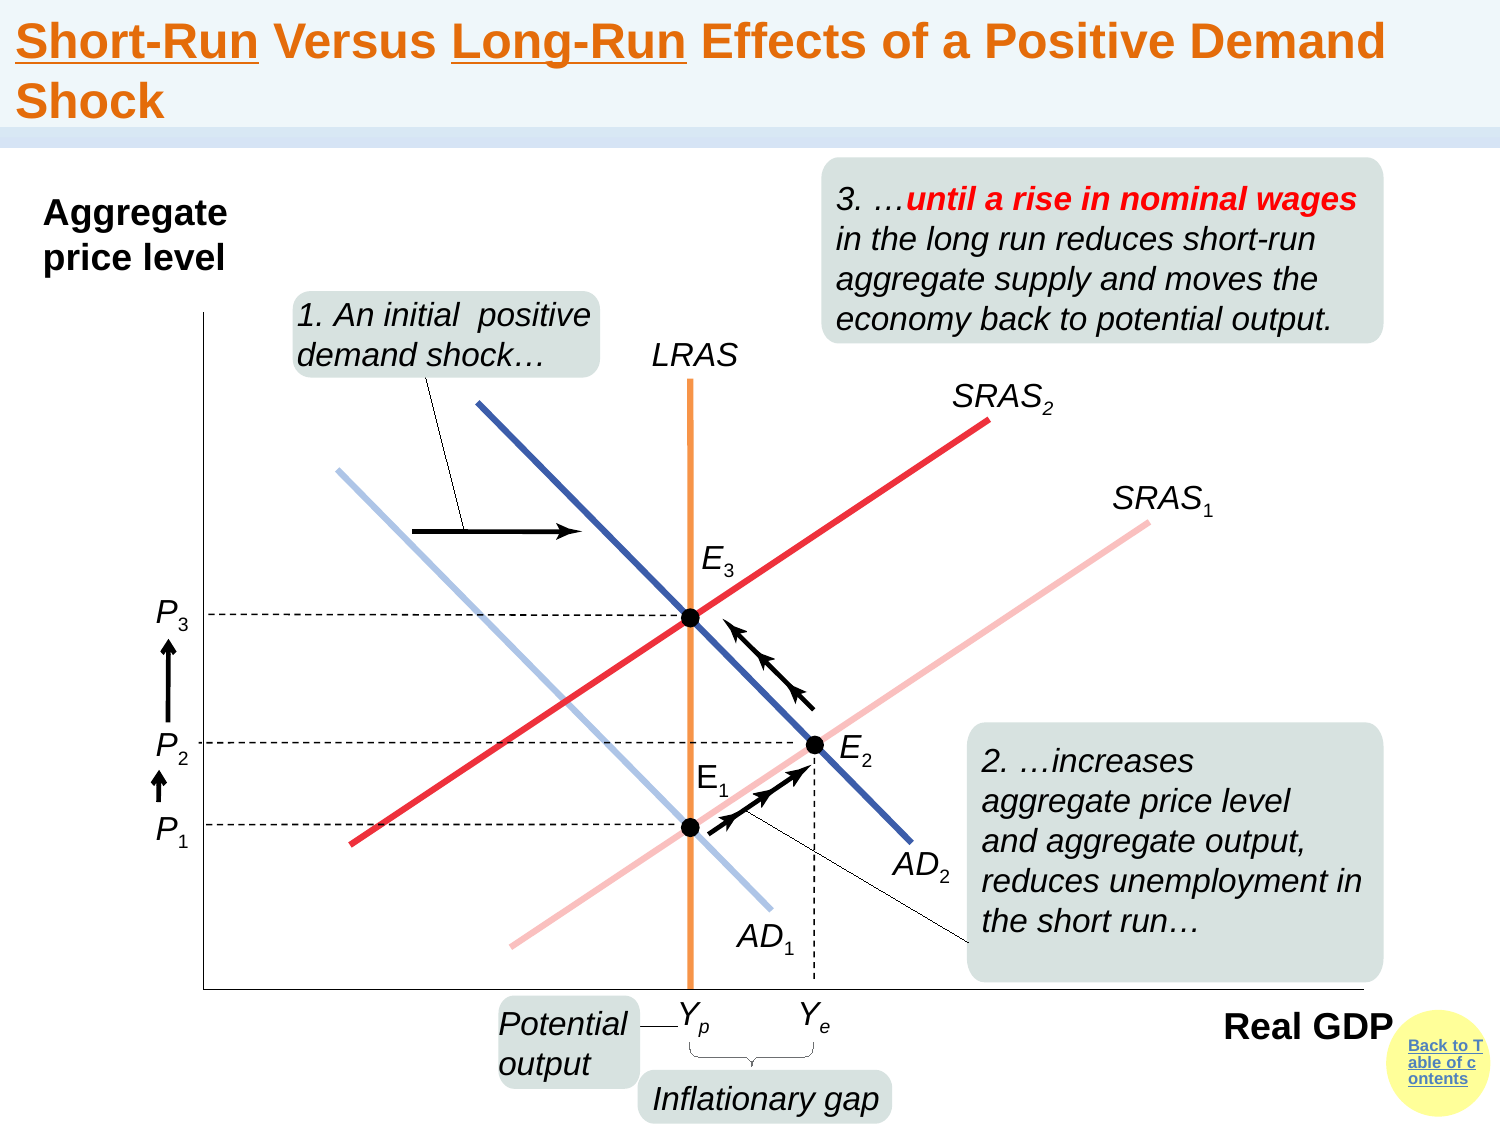

# Short-Run Versus Long-Run Effects of a Positive Demand Shock

3. …until a rise in nominal wages in the long run reduces short-run aggregate supply and moves the economy back to potential output.
Aggregate price level
 An initial  positive
demand shock…

AD2

LRAS
SRAS2

SRAS1

E3
P3

E2

2. …increases
aggregate price level
and aggregate output,
reduces unemployment in the short run…
P2

E1

P1

AD1
Yp
Ye
Potential
output
Real GDP

Inflationary gap